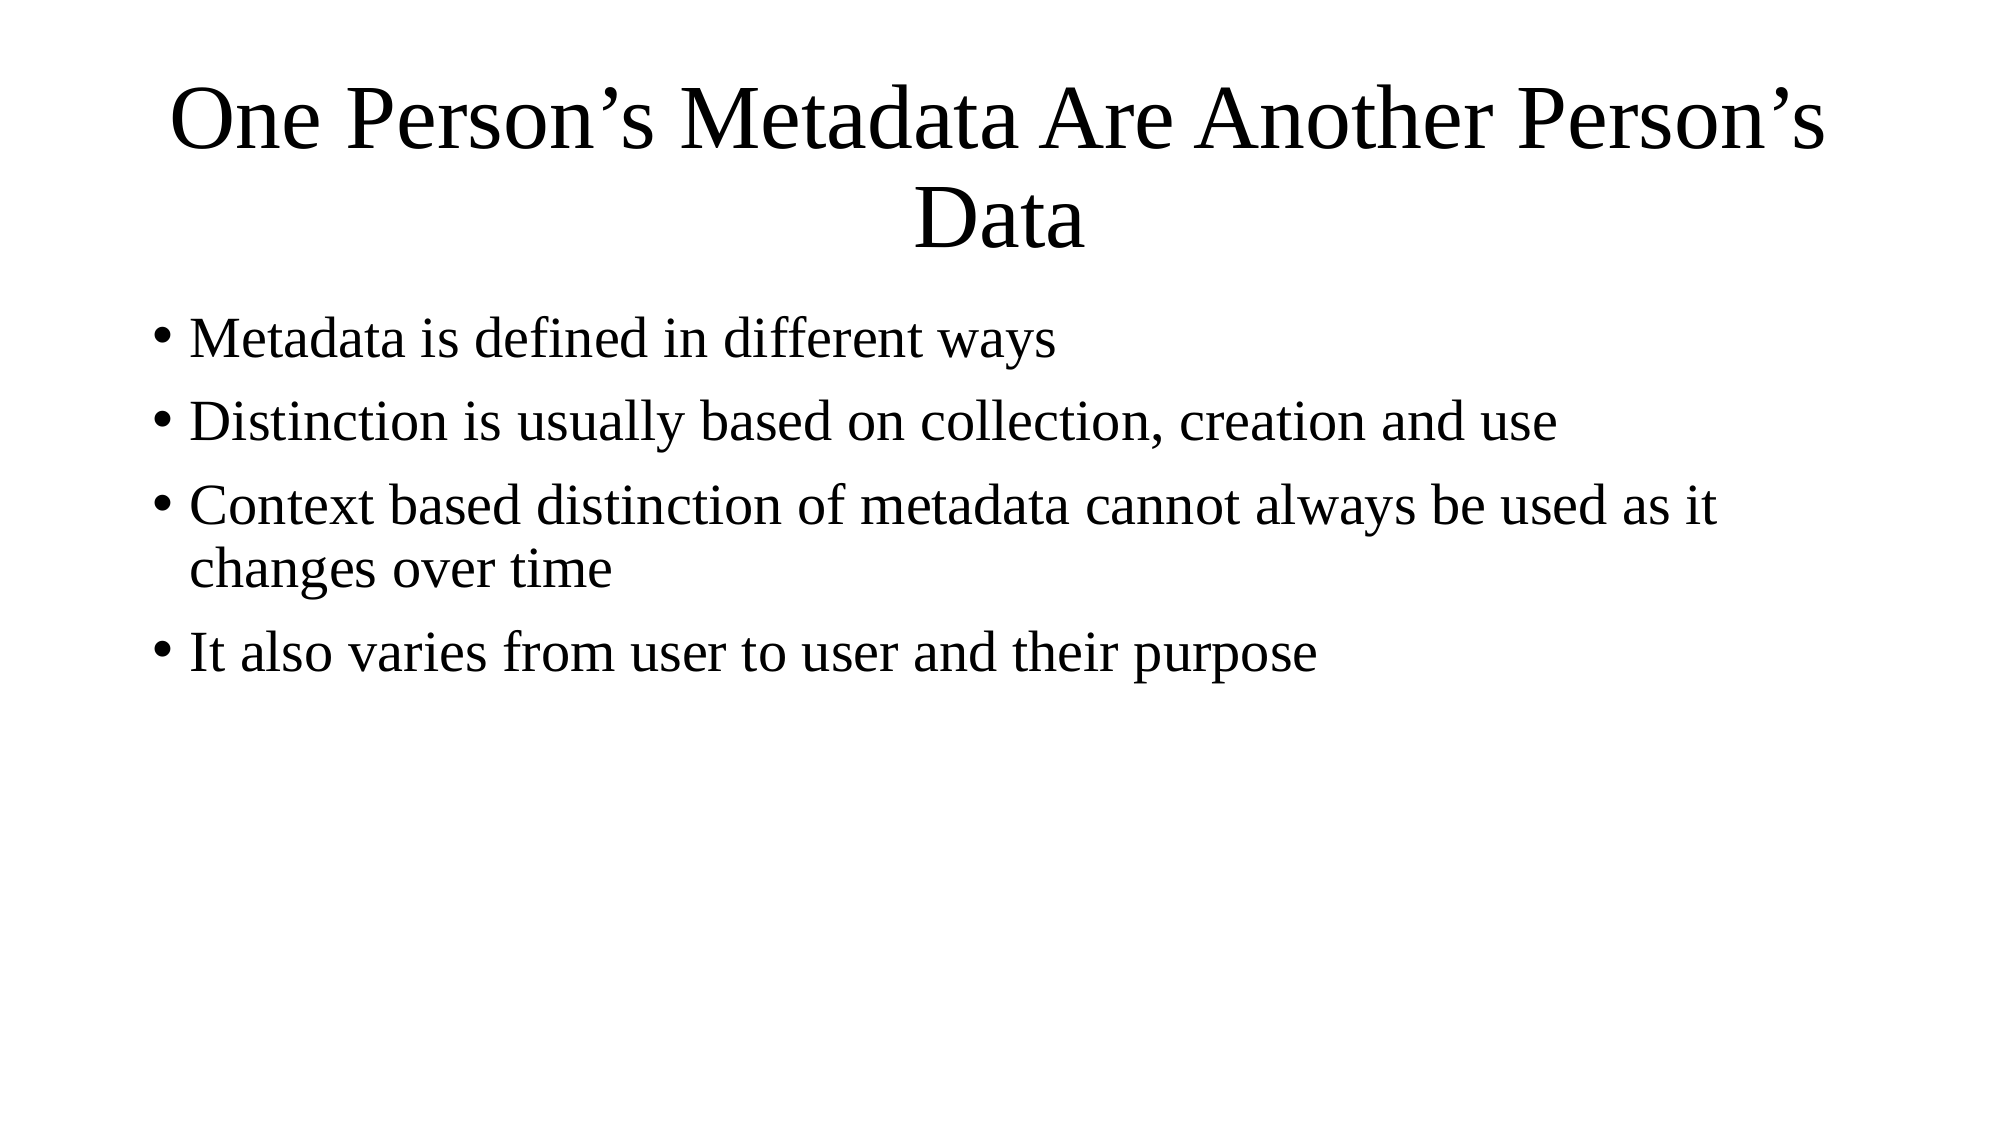

# One Person’s Metadata Are Another Person’s Data
Metadata is defined in different ways
Distinction is usually based on collection, creation and use
Context based distinction of metadata cannot always be used as it changes over time
It also varies from user to user and their purpose